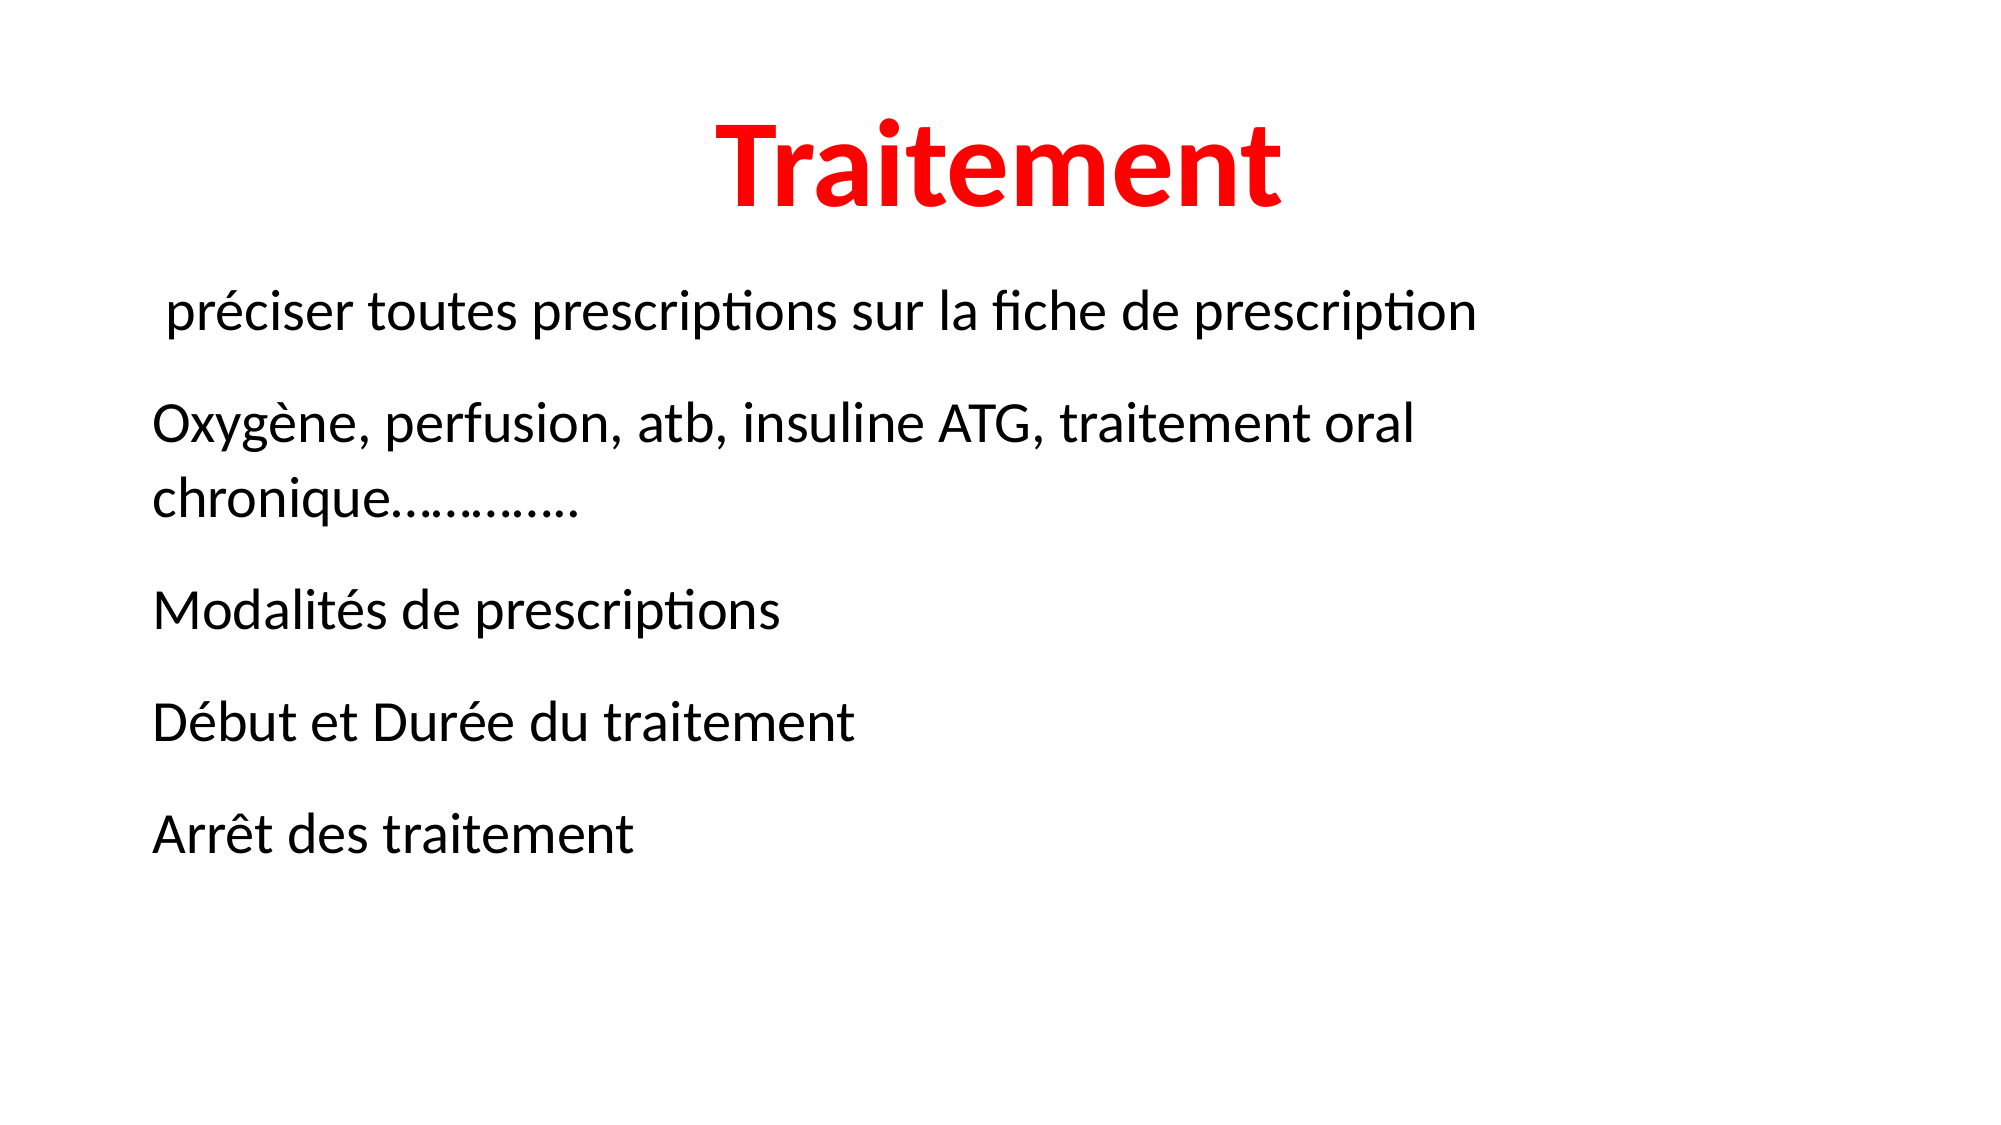

# Traitement
 préciser toutes prescriptions sur la fiche de prescription
Oxygène, perfusion, atb, insuline ATG, traitement oral chronique…………..
Modalités de prescriptions
Début et Durée du traitement
Arrêt des traitement